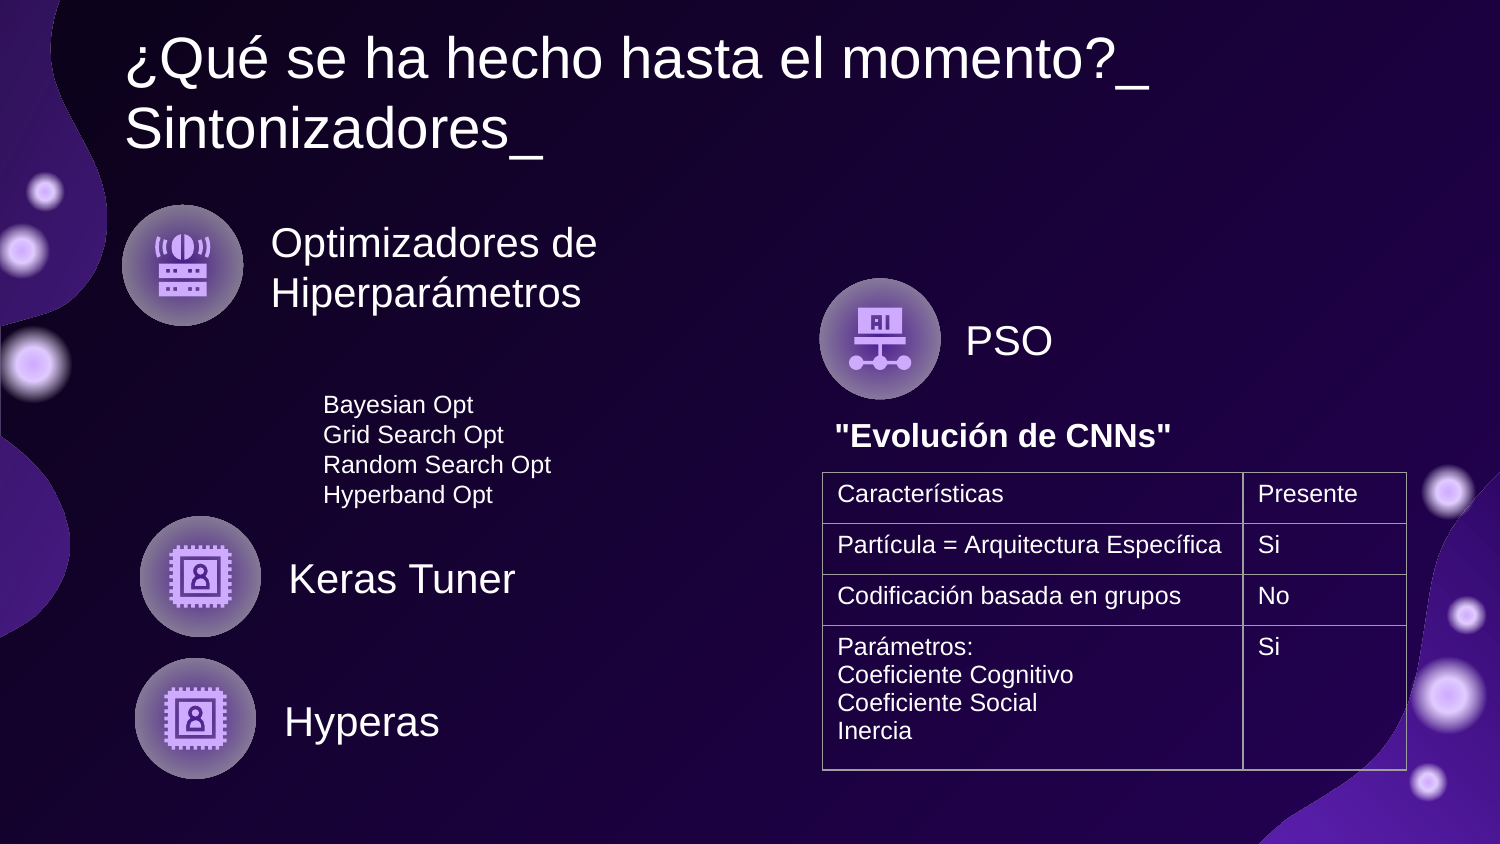

# ¿Qué se ha hecho hasta el momento?_ Sintonizadores_

Optimizadores de Hiperparámetros

PSO

Bayesian Opt
Grid Search Opt
Random Search Opt
Hyperband Opt
"Evolución de CNNs"
| Características | Presente |
| --- | --- |
| Partícula = Arquitectura Específica | Si |
| Codificación basada en grupos | No |
| Parámetros:  Coeficiente Cognitivo Coeficiente Social Inercia | Si |

Keras Tuner

Hyperas